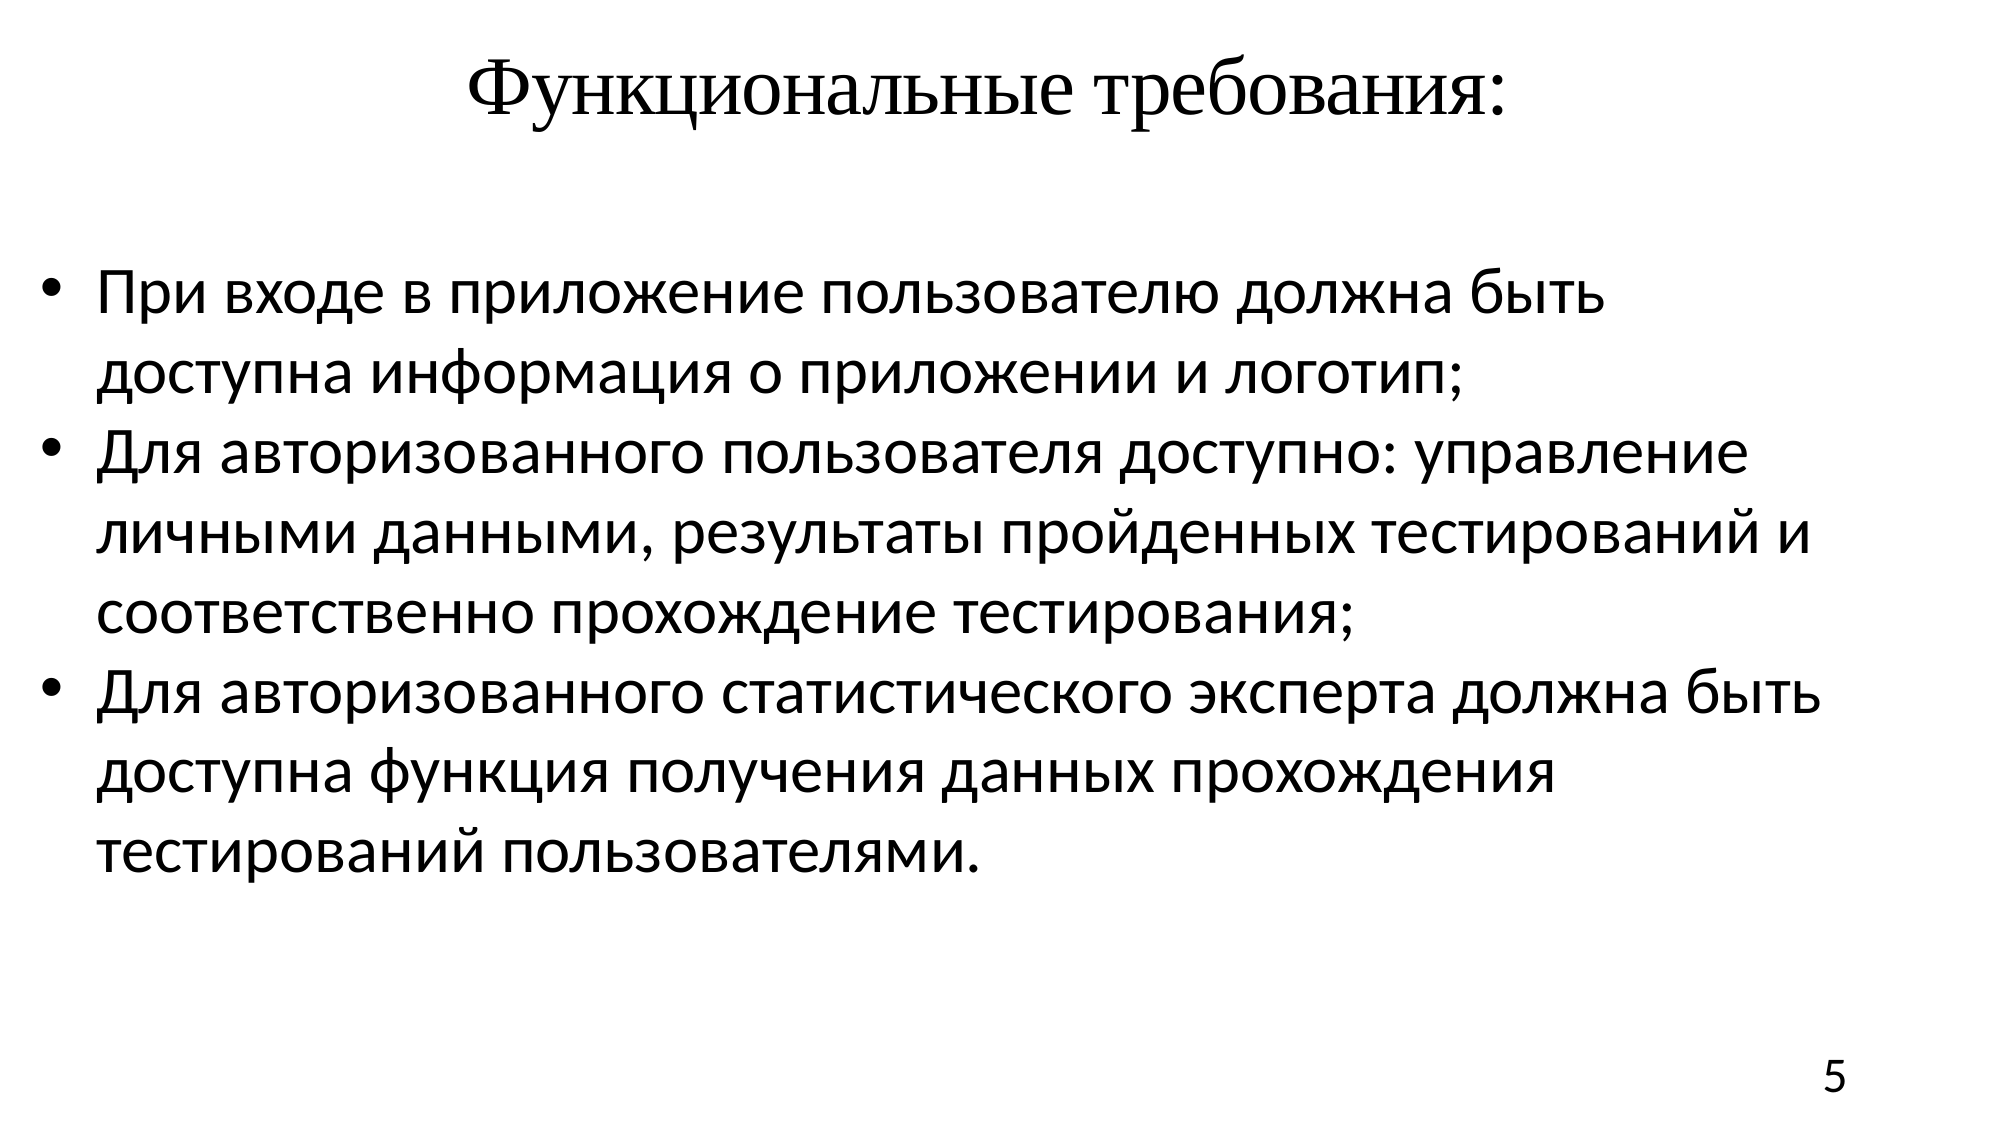

Функциональные требования:
При входе в приложение пользователю должна быть доступна информация о приложении и логотип;
Для авторизованного пользователя доступно: управление личными данными, результаты пройденных тестирований и соответственно прохождение тестирования;
Для авторизованного статистического эксперта должна быть доступна функция получения данных прохождения тестирований пользователями.

5